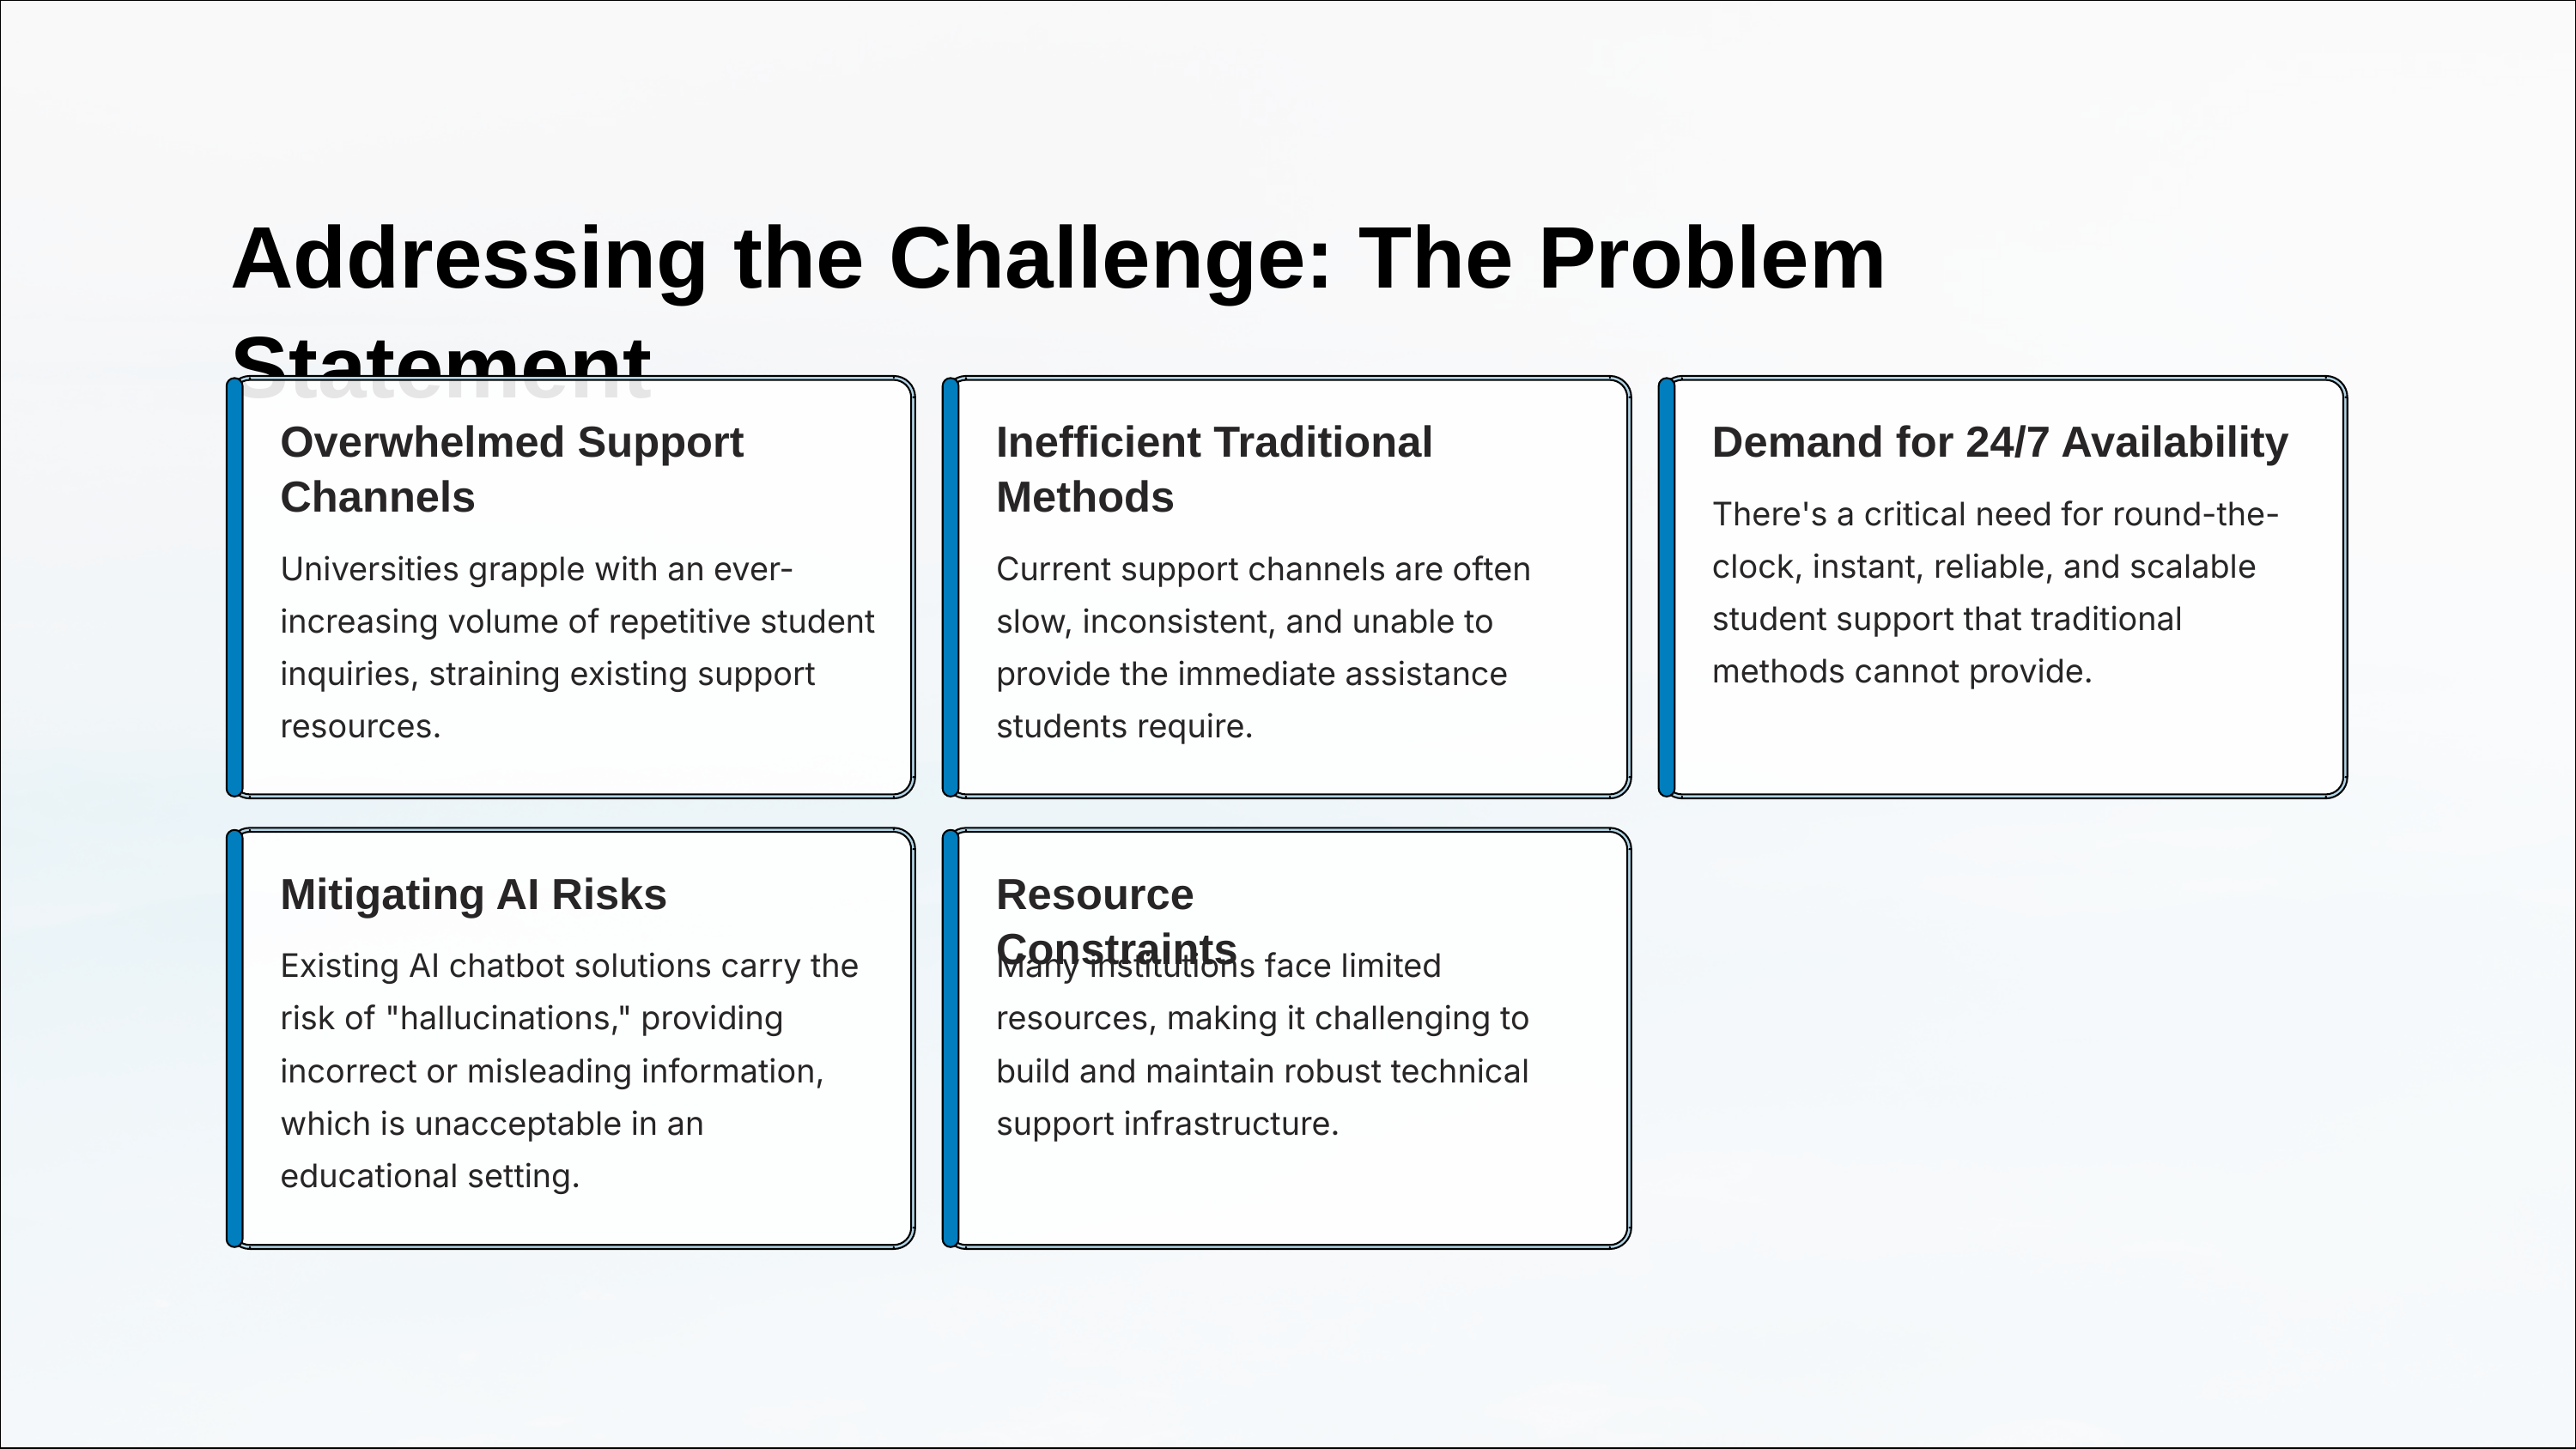

Addressing the Challenge: The Problem Statement

Overwhelmed Support Channels
Inefficient Traditional Methods
Demand for 24/7 Availability
There's a critical need for round-the-clock, instant, reliable, and scalable student support that traditional methods cannot provide.
Universities grapple with an ever-increasing volume of repetitive student inquiries, straining existing support resources.
Current support channels are often slow, inconsistent, and unable to provide the immediate assistance students require.

Mitigating AI Risks
Resource Constraints
Existing AI chatbot solutions carry the risk of "hallucinations," providing incorrect or misleading information, which is unacceptable in an educational setting.
Many institutions face limited resources, making it challenging to build and maintain robust technical support infrastructure.